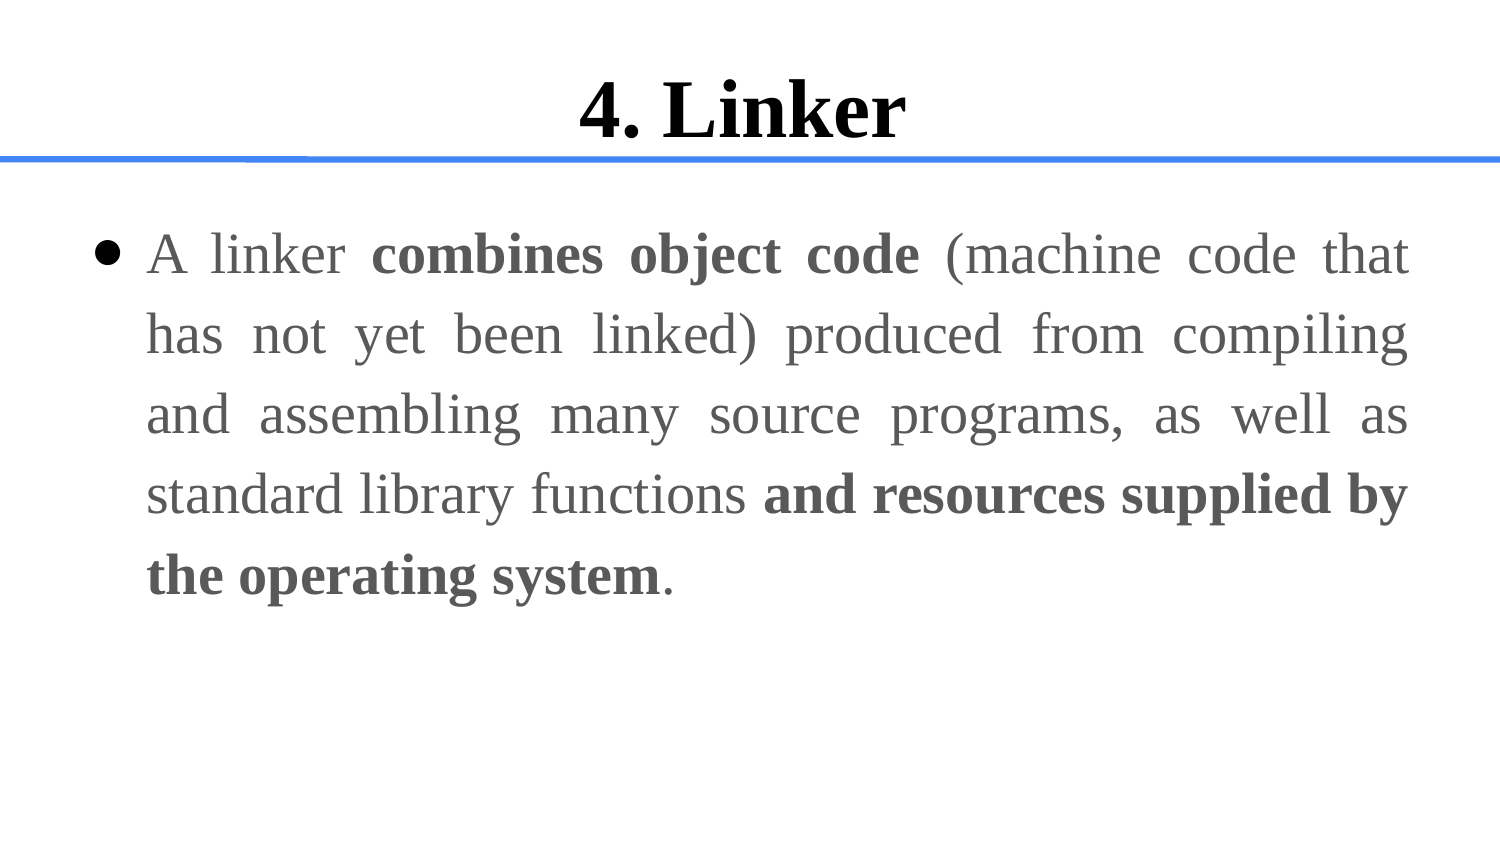

4. Linker
A linker combines object code (machine code that has not yet been linked) produced from compiling and assembling many source programs, as well as standard library functions and resources supplied by the operating system.